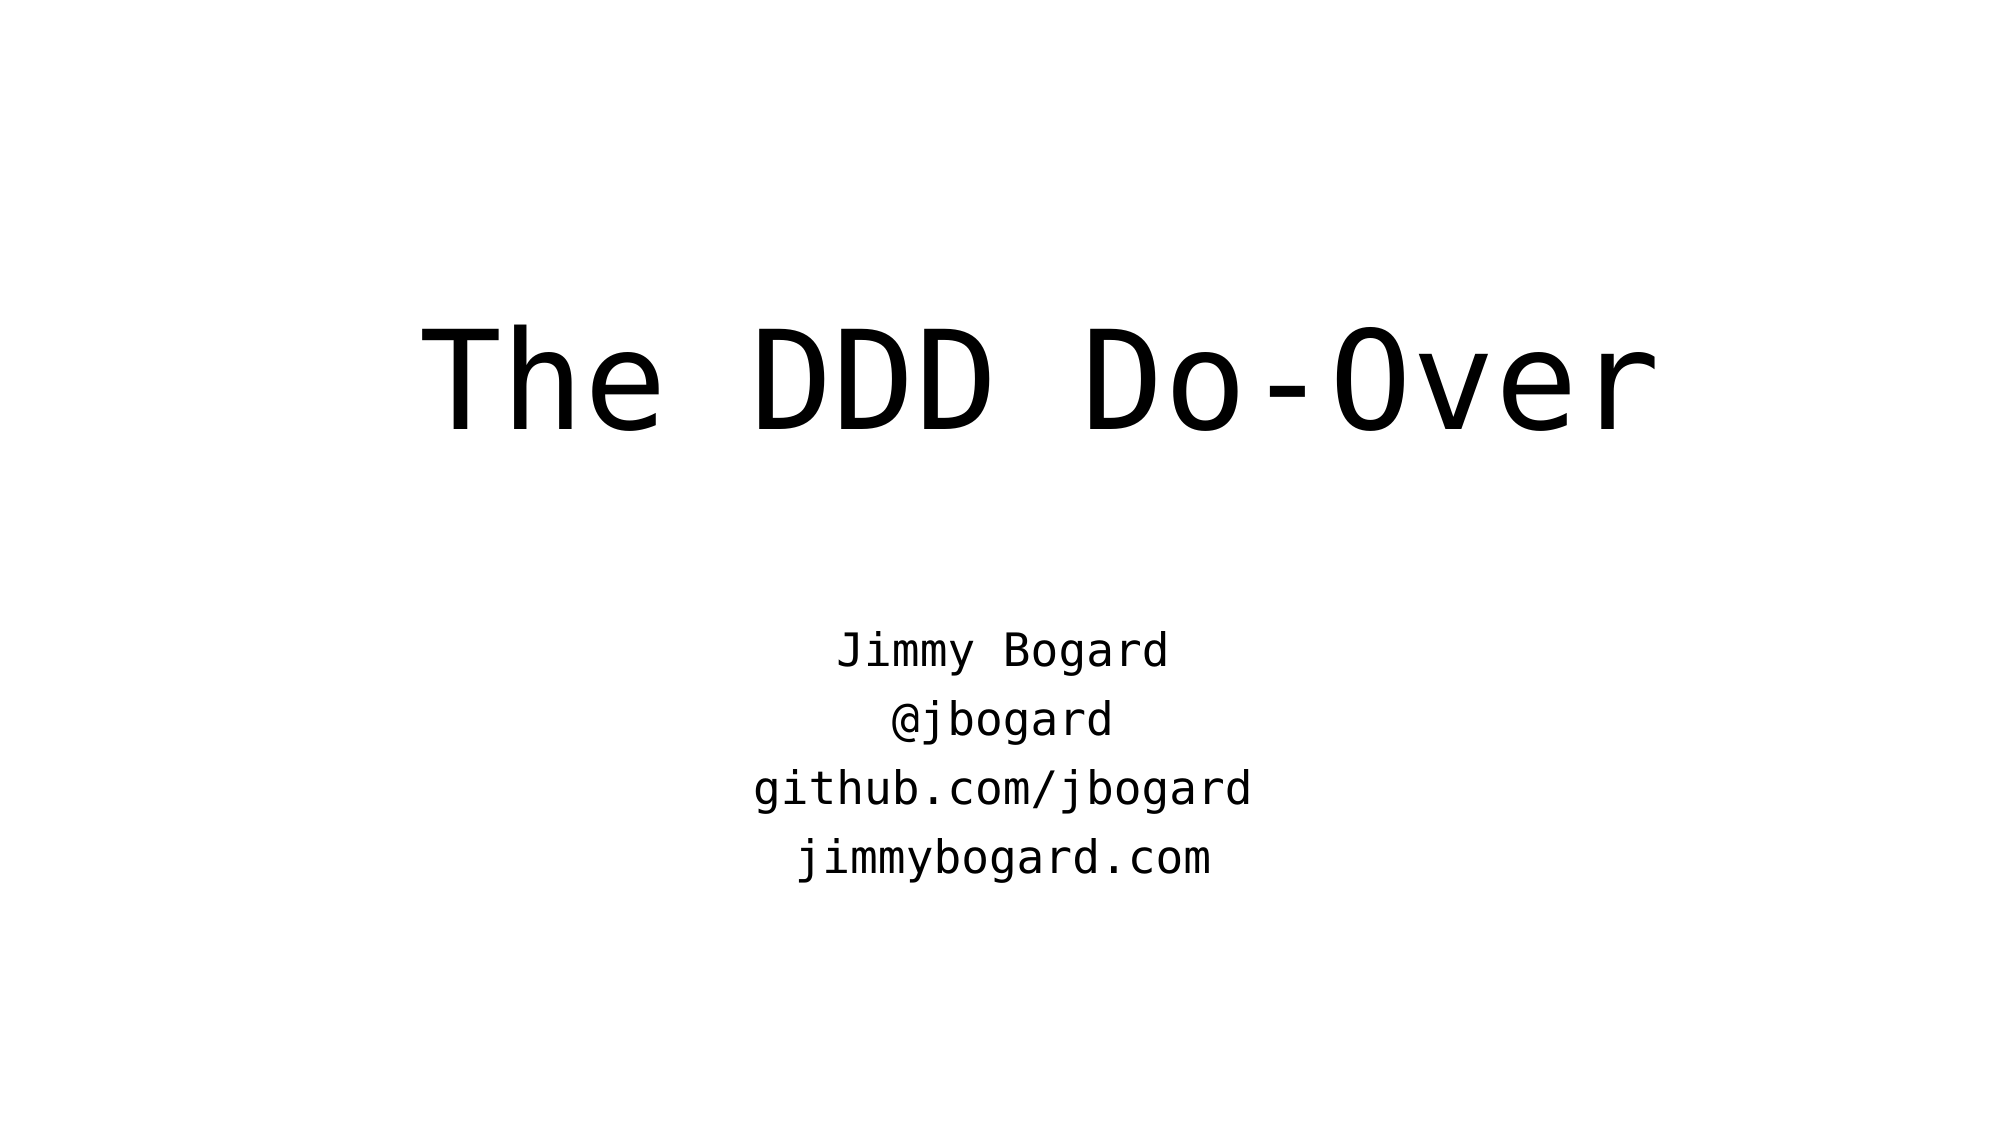

# The DDD Do-Over
Jimmy Bogard
@jbogard
github.com/jbogard
jimmybogard.com